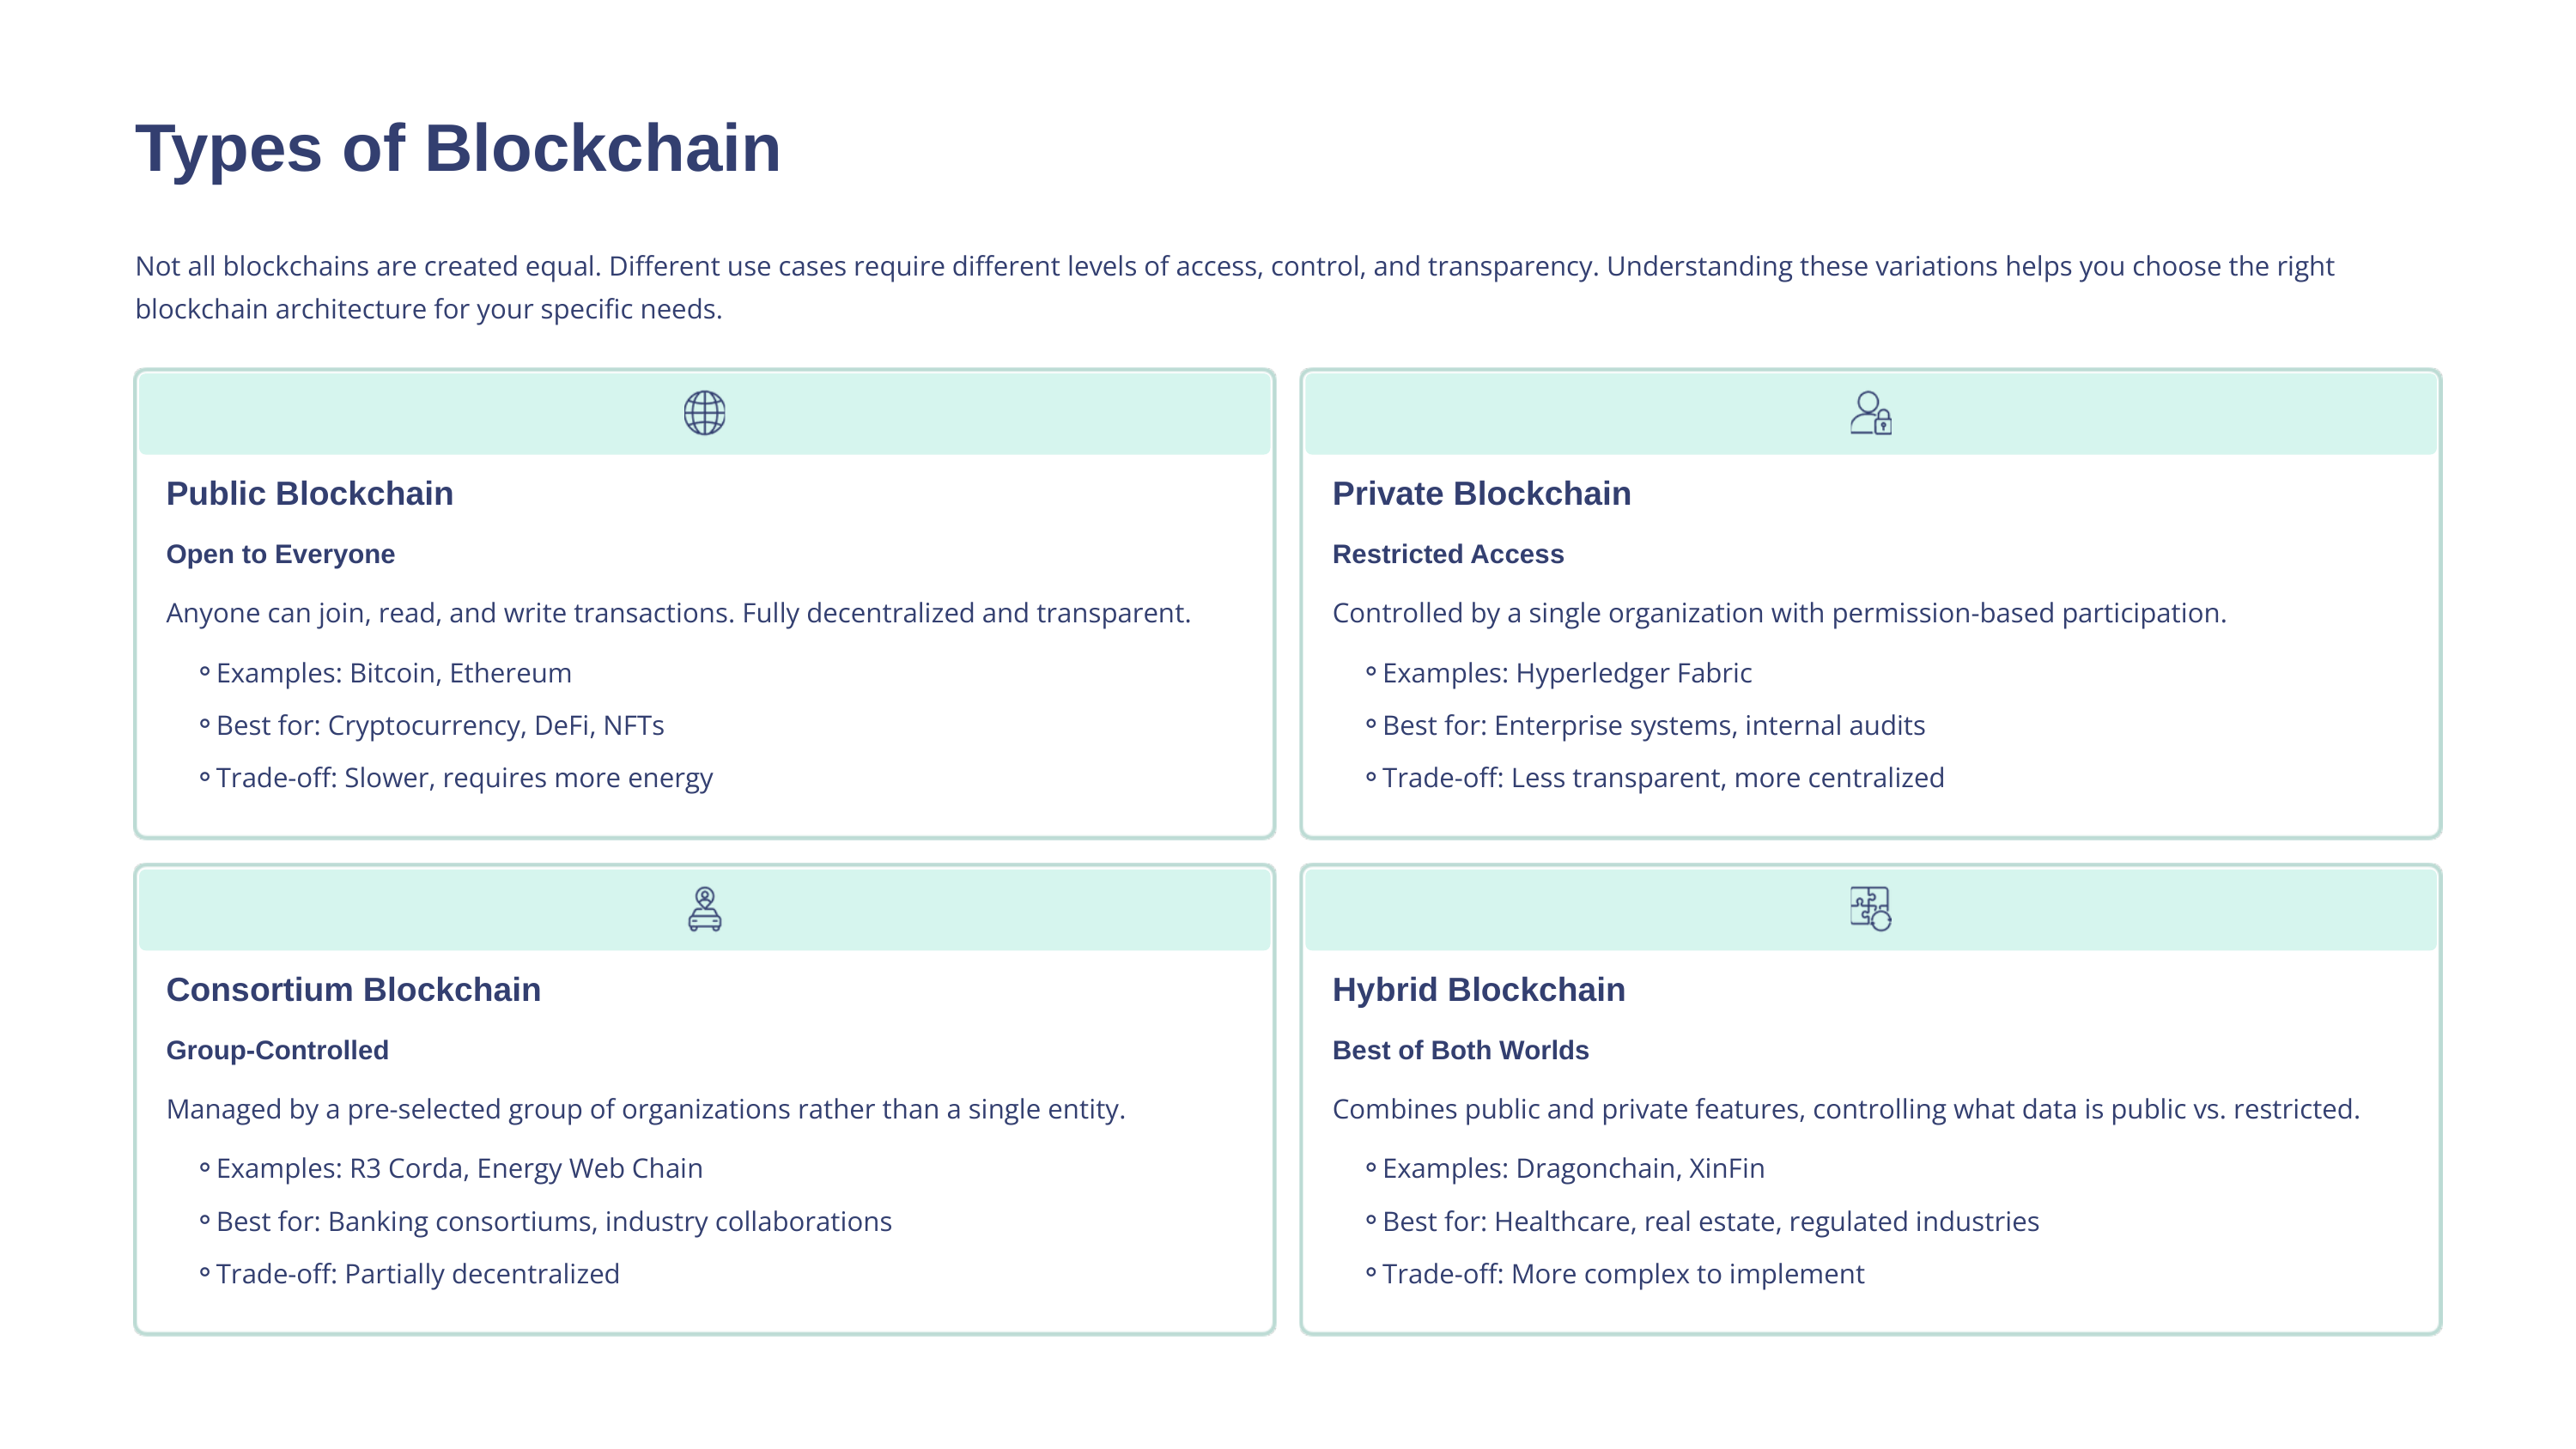

Types of Blockchain
Not all blockchains are created equal. Different use cases require different levels of access, control, and transparency. Understanding these variations helps you choose the right blockchain architecture for your specific needs.

Public Blockchain
Private Blockchain
Open to Everyone
Restricted Access
Anyone can join, read, and write transactions. Fully decentralized and transparent.
Controlled by a single organization with permission-based participation.
Examples: Bitcoin, Ethereum
Examples: Hyperledger Fabric
Best for: Cryptocurrency, DeFi, NFTs
Best for: Enterprise systems, internal audits
Trade-off: Slower, requires more energy
Trade-off: Less transparent, more centralized

Consortium Blockchain
Hybrid Blockchain
Group-Controlled
Best of Both Worlds
Managed by a pre-selected group of organizations rather than a single entity.
Combines public and private features, controlling what data is public vs. restricted.
Examples: R3 Corda, Energy Web Chain
Examples: Dragonchain, XinFin
Best for: Banking consortiums, industry collaborations
Best for: Healthcare, real estate, regulated industries
Trade-off: Partially decentralized
Trade-off: More complex to implement